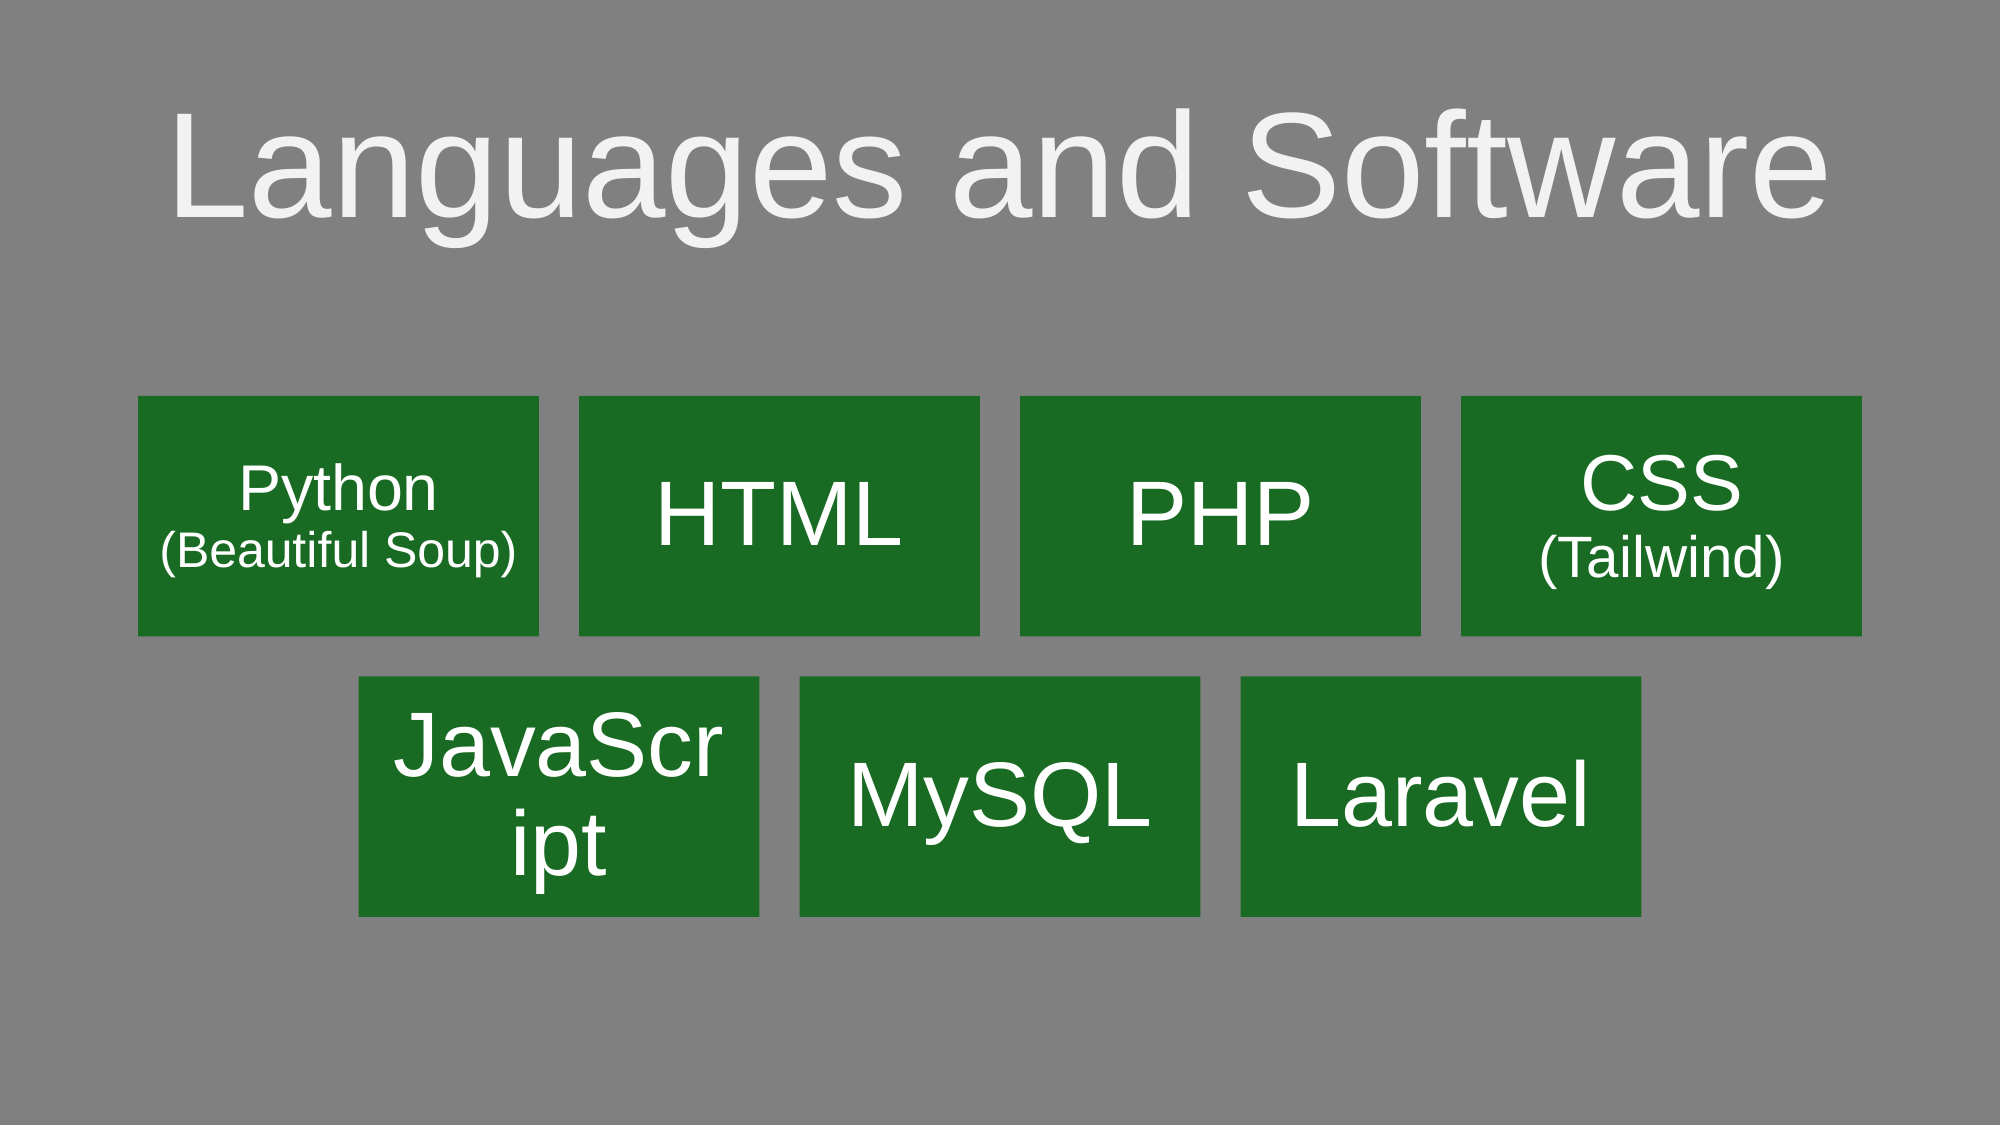

# Languages and Software
Python (Beautiful Soup)
HTML
PHP
CSS (Tailwind)
JavaScript
MySQL
Laravel